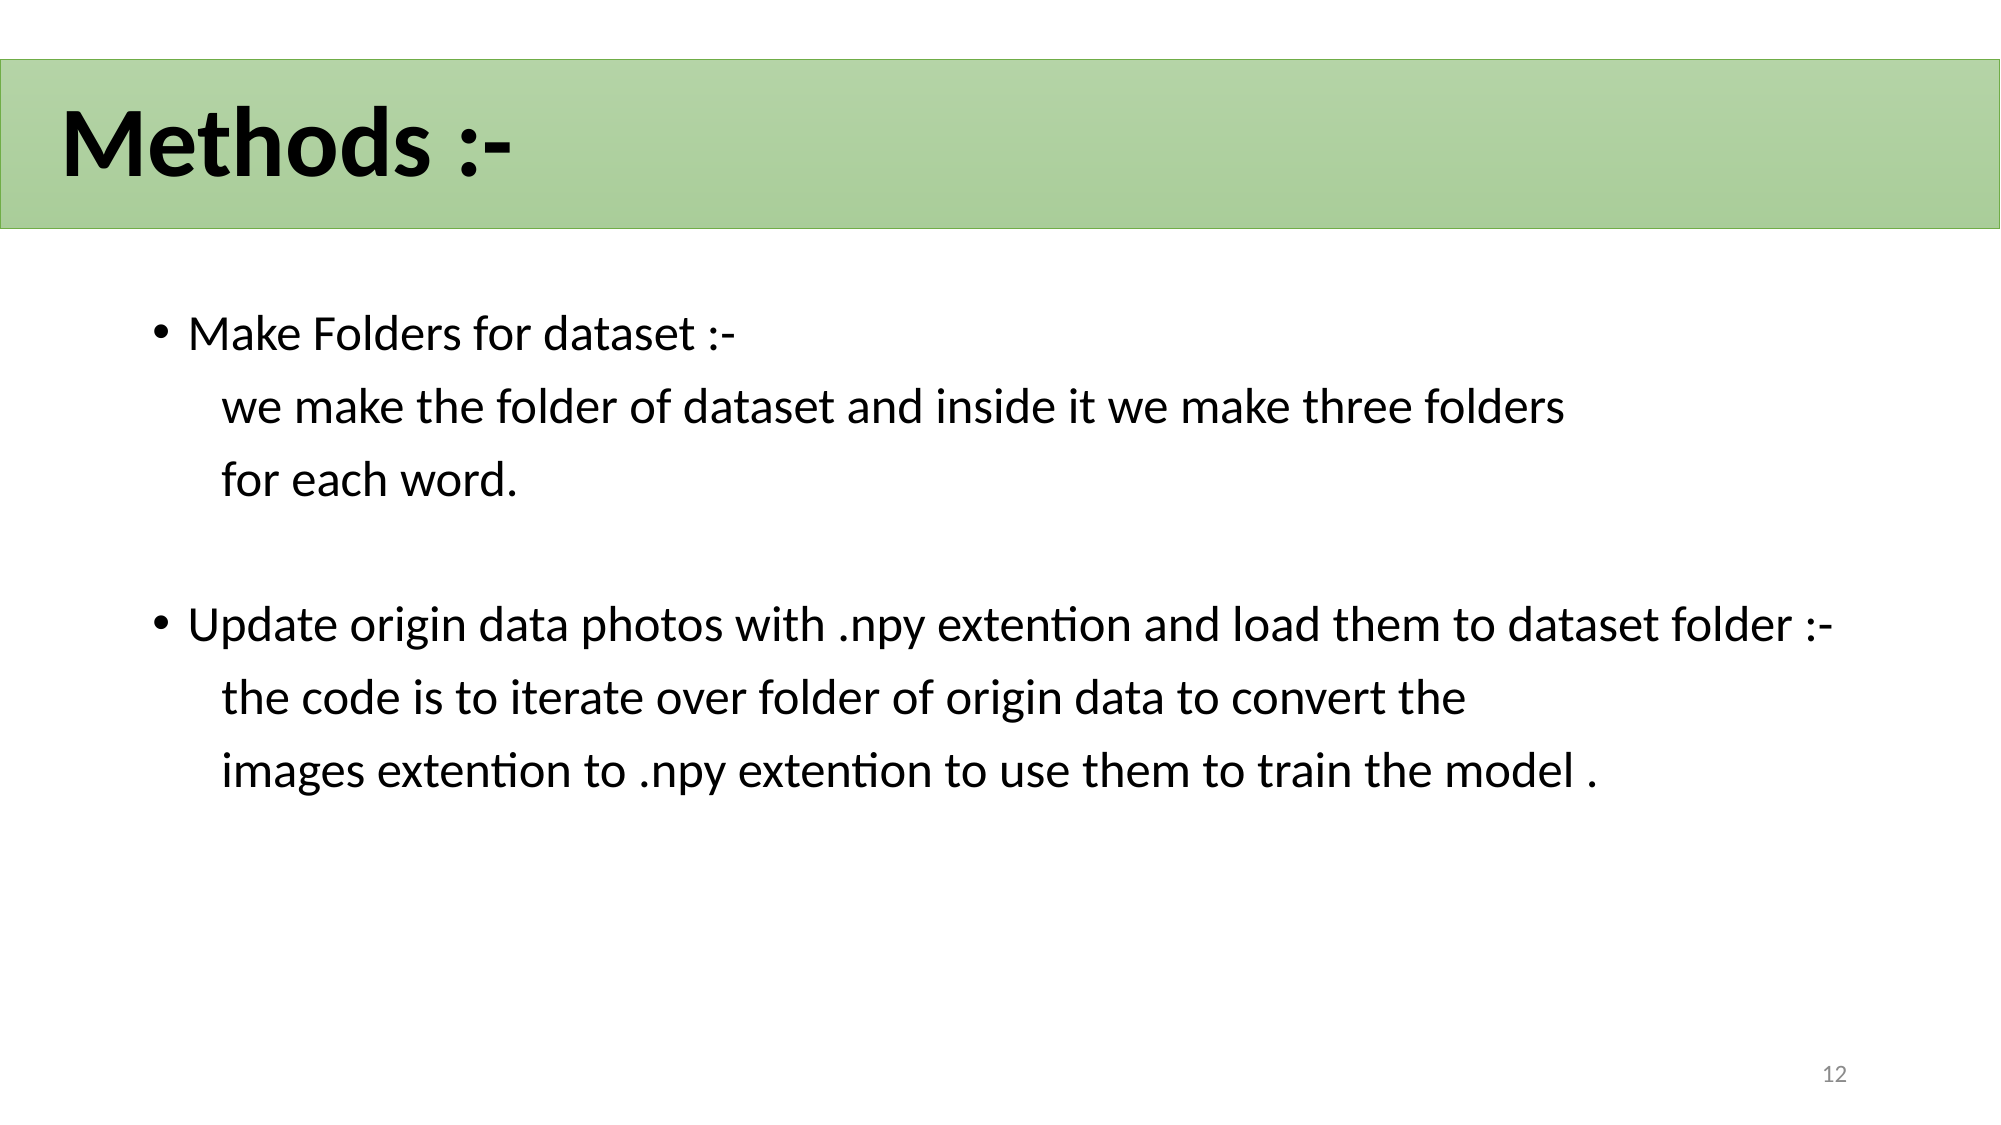

# Methods :-
Make Folders for dataset :-
      we make the folder of dataset and inside it we make three folders
      for each word.

Update origin data photos with .npy extention and load them to dataset folder :-
      the code is to iterate over folder of origin data to convert the
      images extention to .npy extention to use them to train the model .

12